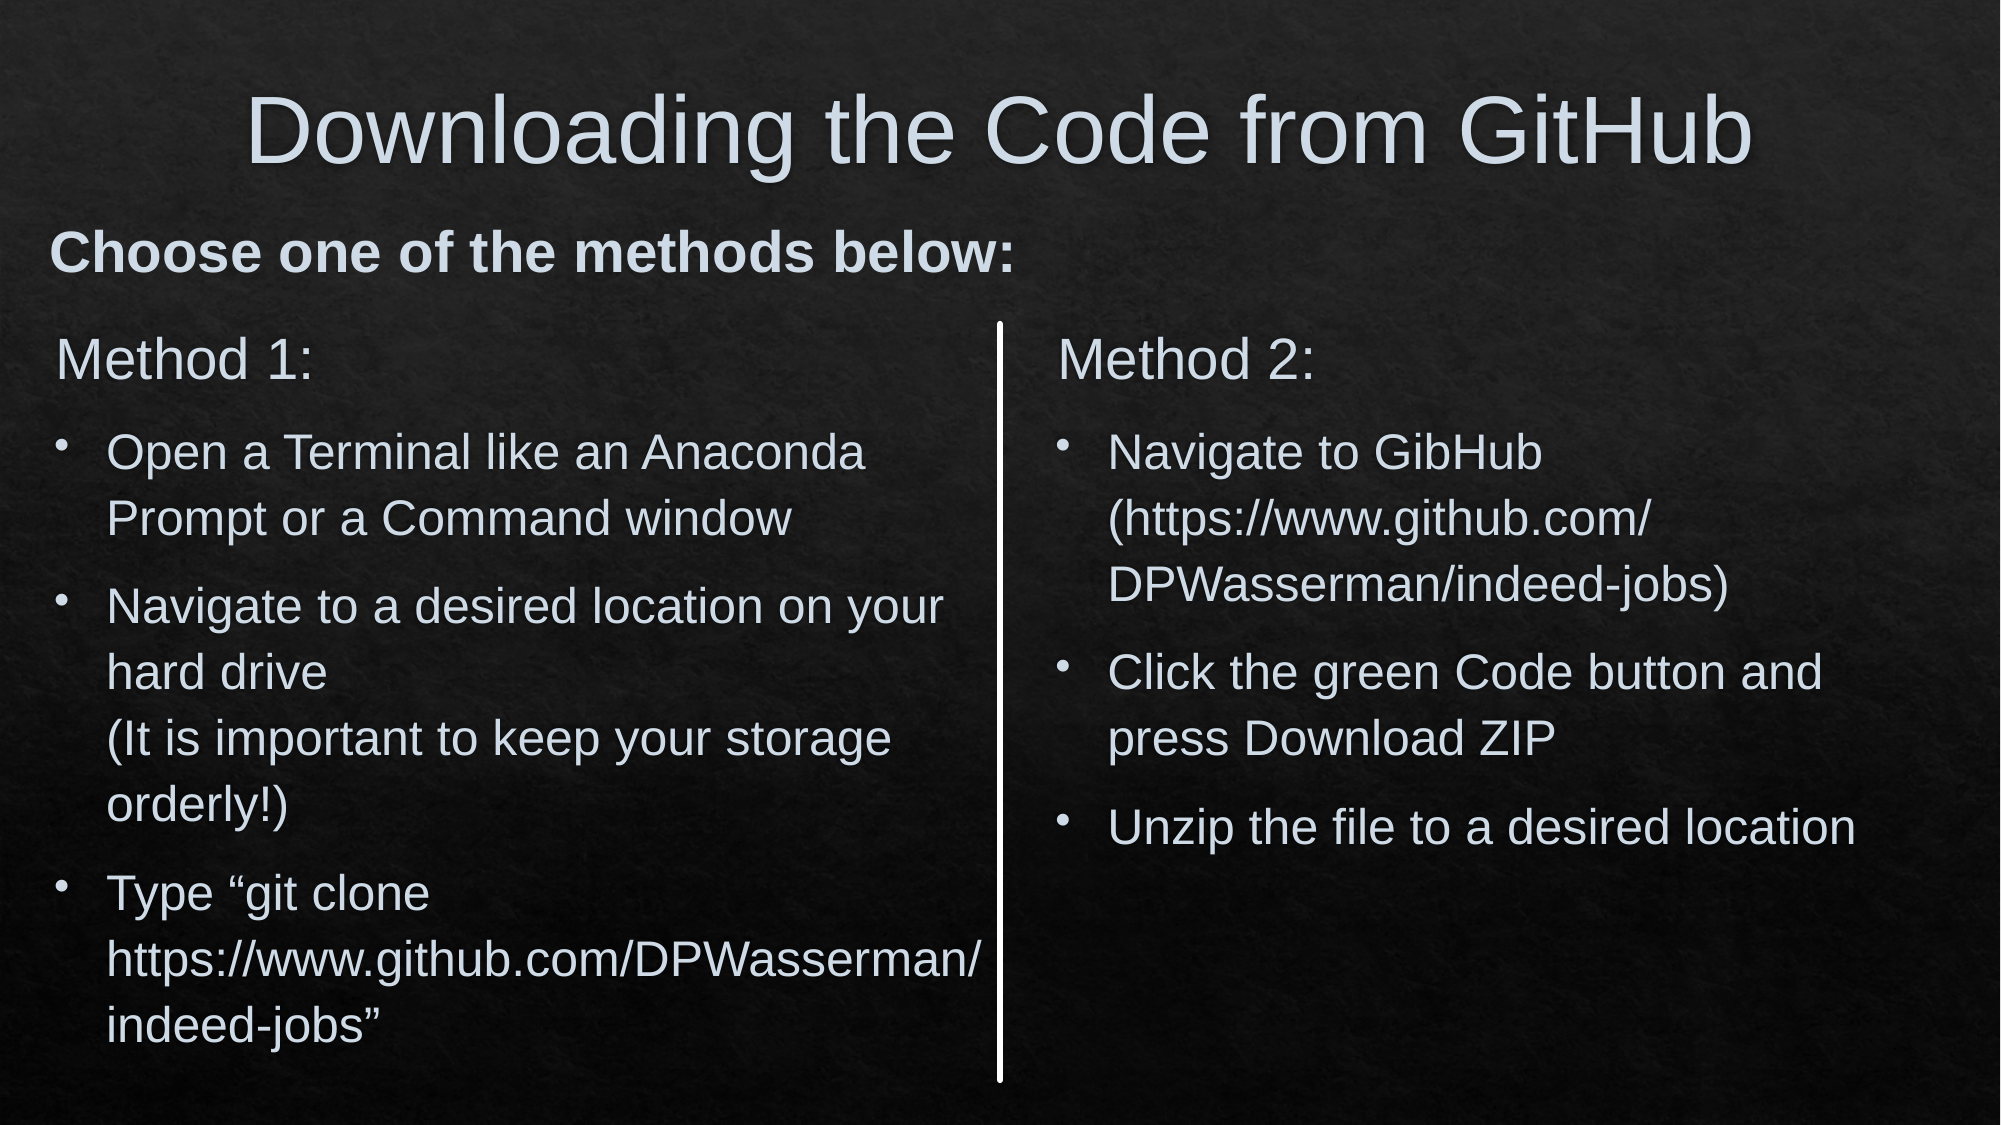

# Downloading the Code from GitHub
Choose one of the methods below:
Method 1:
Open a Terminal like an Anaconda Prompt or a Command window
Navigate to a desired location on your hard drive
(It is important to keep your storage orderly!)
Type “git clone https://www.github.com/DPWasserman/indeed-jobs”

Method 2:
Navigate to GibHub (https://www.github.com/ DPWasserman/indeed-jobs)
Click the green Code button and press Download ZIP
Unzip the file to a desired location